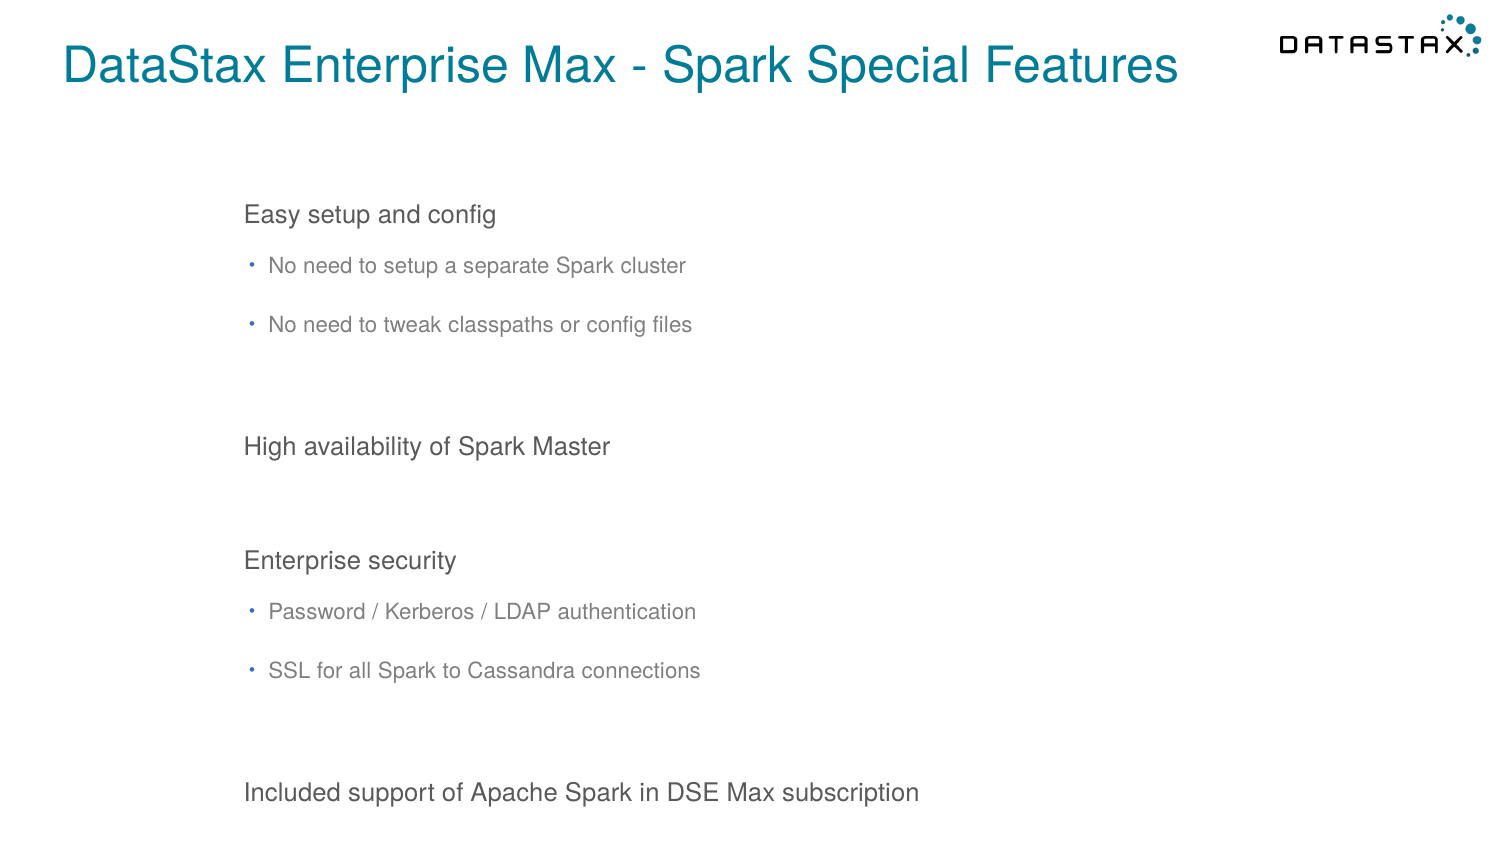

DataStax Enterprise Max - Spark Special Features
 Easy setup and config
 No need to setup a separate Spark cluster
 No need to tweak classpaths or config files

 High availability of Spark Master

 Enterprise security
 Password / Kerberos / LDAP authentication
 SSL for all Spark to Cassandra connections

 Included support of Apache Spark in DSE Max subscription